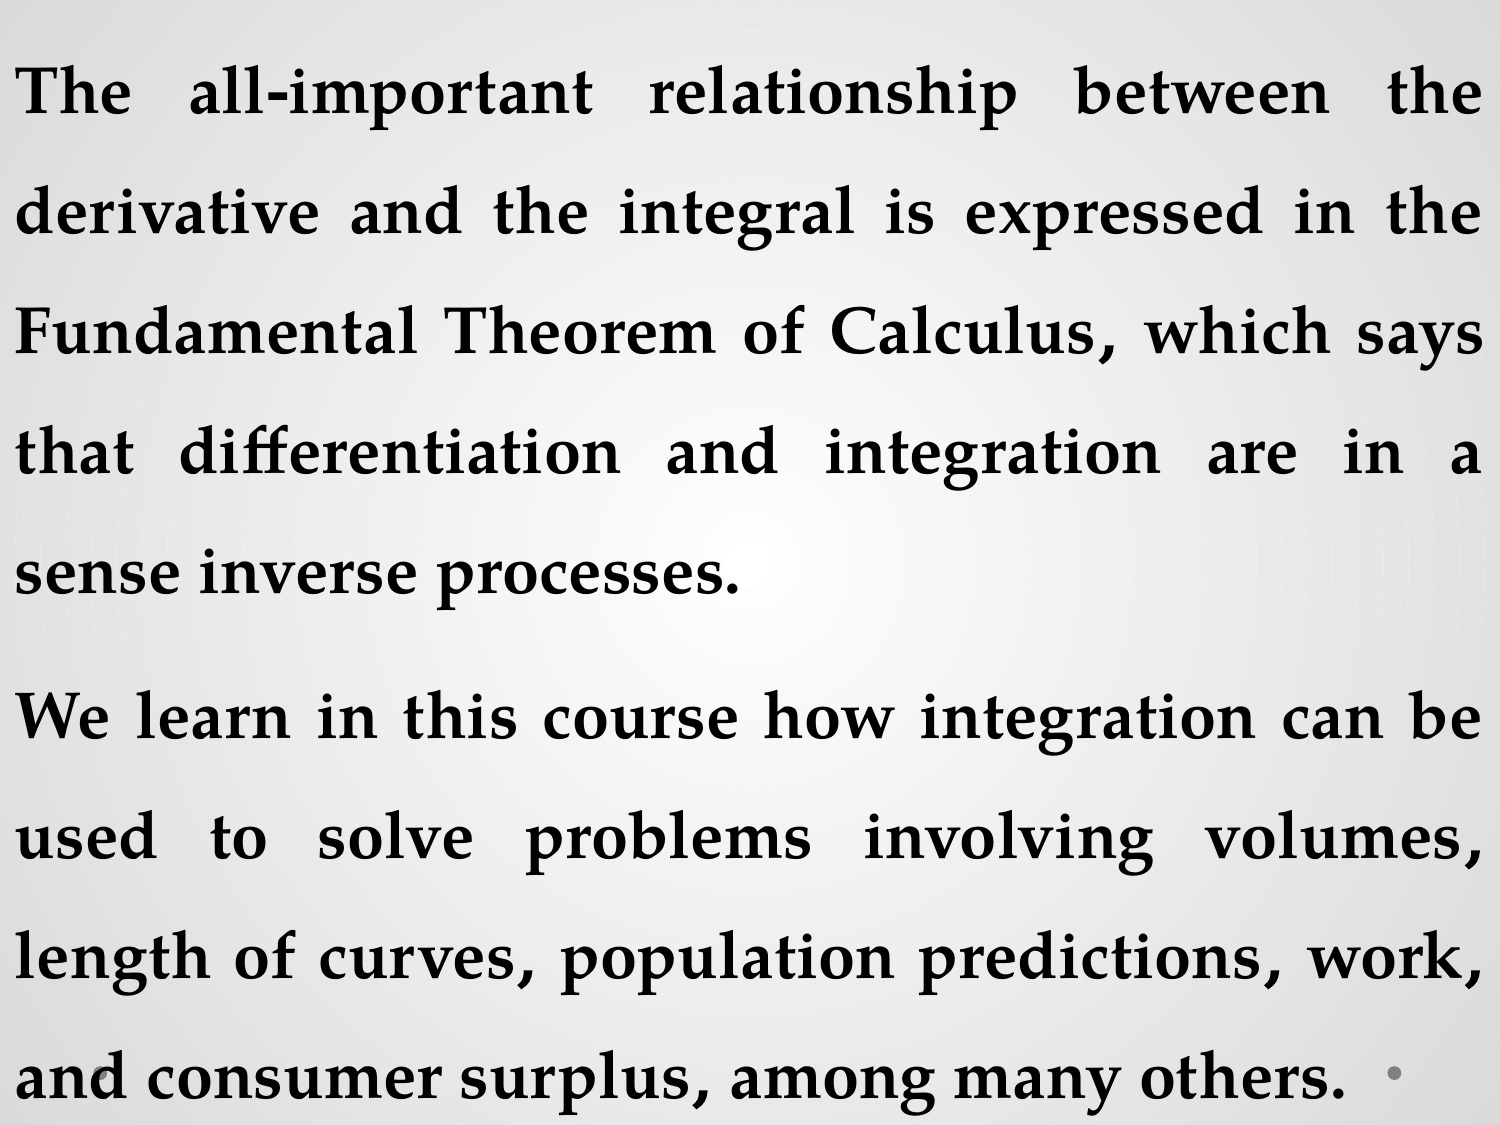

The all-important relationship between the derivative and the integral is expressed in the Fundamental Theorem of Calculus, which says that differentiation and integration are in a sense inverse processes.
We learn in this course how integration can be used to solve problems involving volumes, length of curves, population predictions, work, and consumer surplus, among many others.